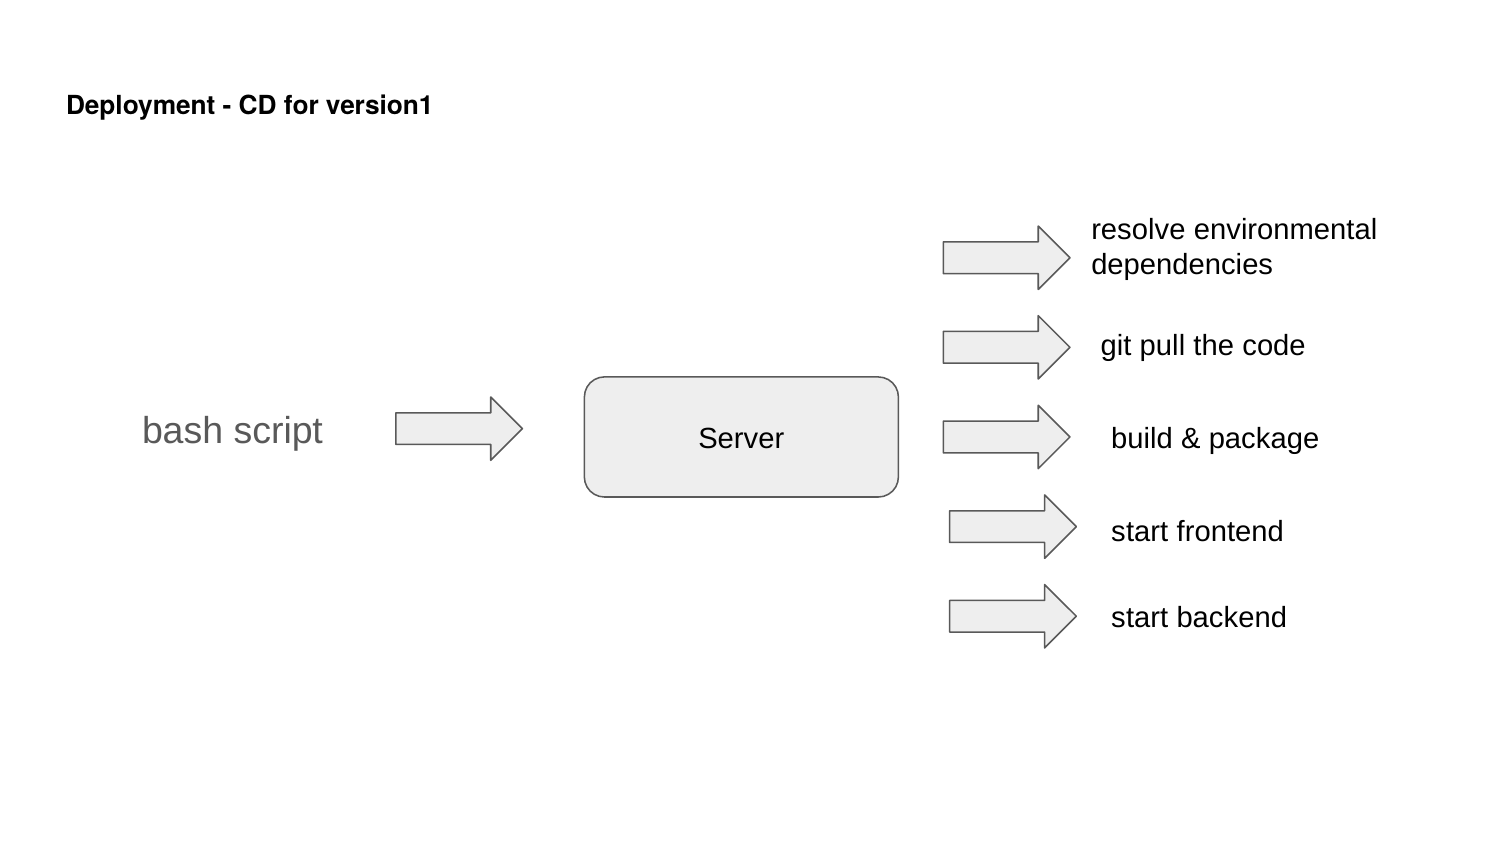

# Deployment - CD for version1
resolve environmental dependencies

git pull the code

Server
bash script

build & package

start frontend
start backend